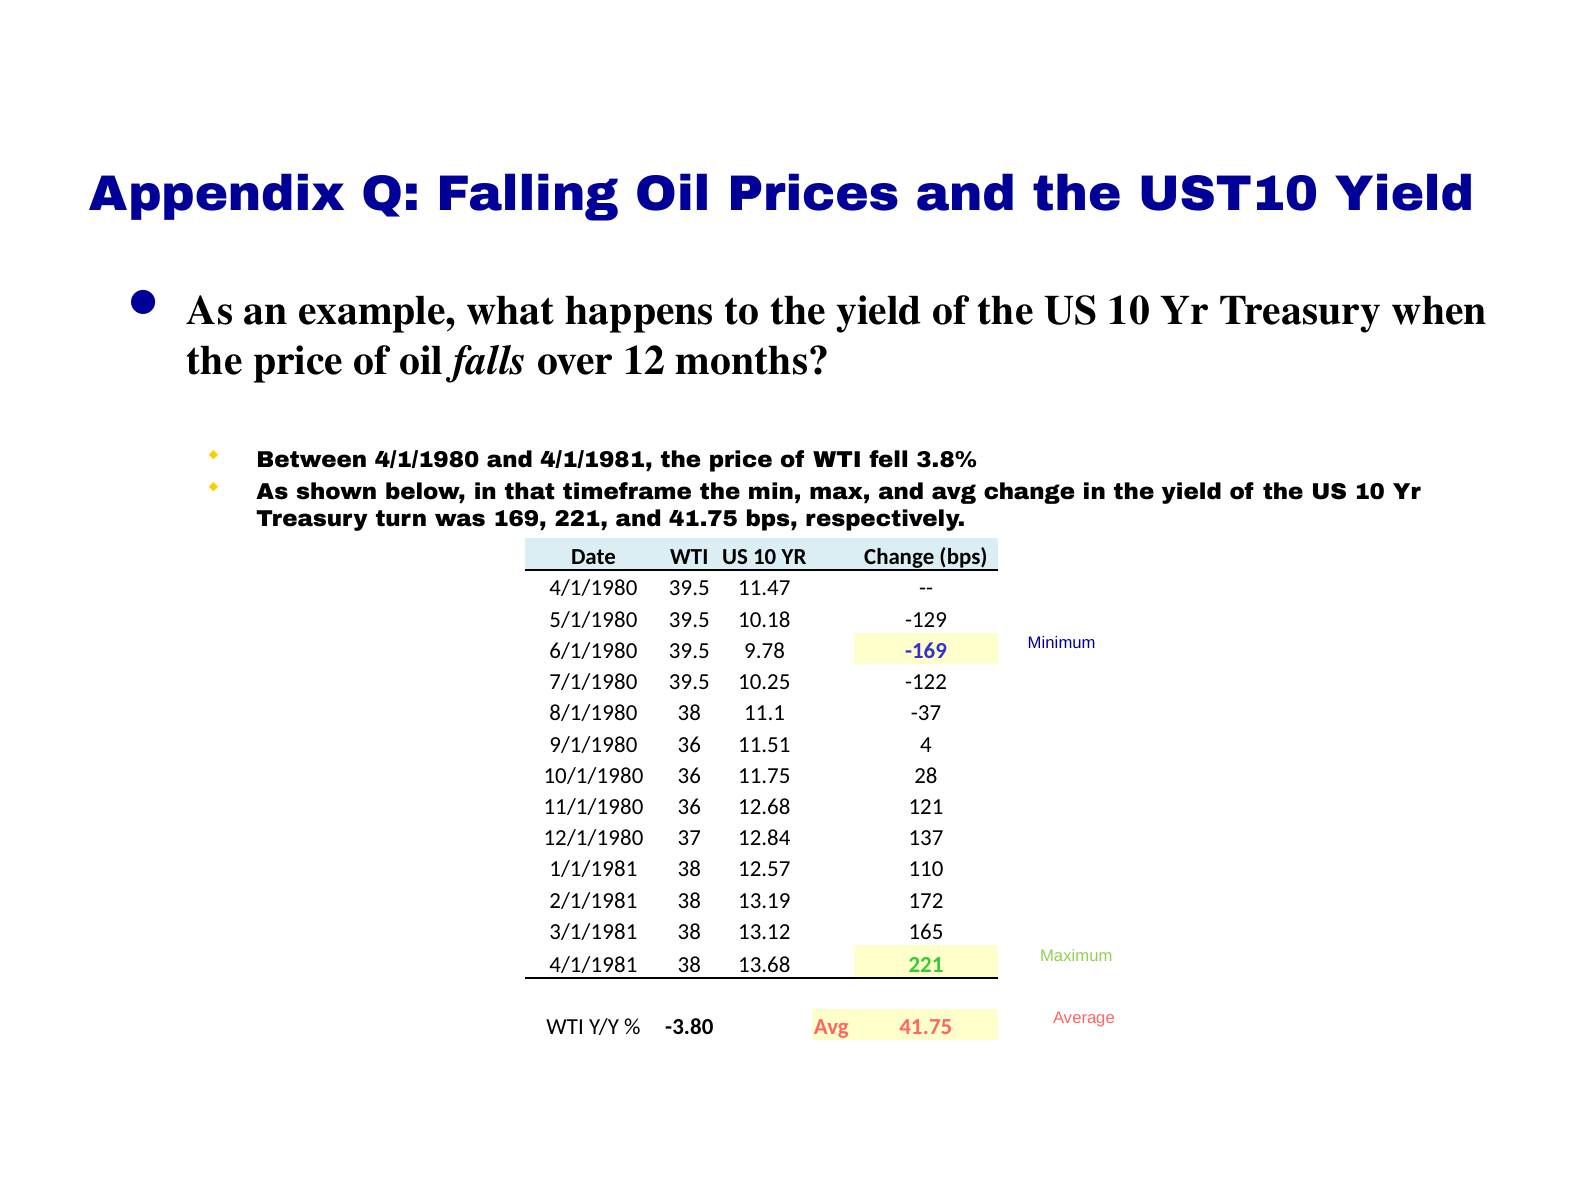

# Appendix Q: Falling Oil Prices and the UST10 Yield
As an example, what happens to the yield of the US 10 Yr Treasury when the price of oil falls over 12 months?

Between 4/1/1980 and 4/1/1981, the price of WTI fell 3.8%
As shown below, in that timeframe the min, max, and avg change in the yield of the US 10 Yr Treasury turn was 169, 221, and 41.75 bps, respectively.

In addition to 4/1/1980 through 4/1/1981, there were another 175 instances of rolling12 month windows where WTI oil prices fell.
| Date | WTI | US 10 YR |  | Change (bps) |
| --- | --- | --- | --- | --- |
| 4/1/1980 | 39.5 | 11.47 |  | -- |
| 5/1/1980 | 39.5 | 10.18 |  | -129 |
| 6/1/1980 | 39.5 | 9.78 |  | -169 |
| 7/1/1980 | 39.5 | 10.25 |  | -122 |
| 8/1/1980 | 38 | 11.1 |  | -37 |
| 9/1/1980 | 36 | 11.51 |  | 4 |
| 10/1/1980 | 36 | 11.75 |  | 28 |
| 11/1/1980 | 36 | 12.68 |  | 121 |
| 12/1/1980 | 37 | 12.84 |  | 137 |
| 1/1/1981 | 38 | 12.57 |  | 110 |
| 2/1/1981 | 38 | 13.19 |  | 172 |
| 3/1/1981 | 38 | 13.12 |  | 165 |
| 4/1/1981 | 38 | 13.68 |  | 221 |
|  |  |  |  |  |
| WTI Y/Y % | -3.80 |  | Avg | 41.75 |
Minimum
Maximum
Average